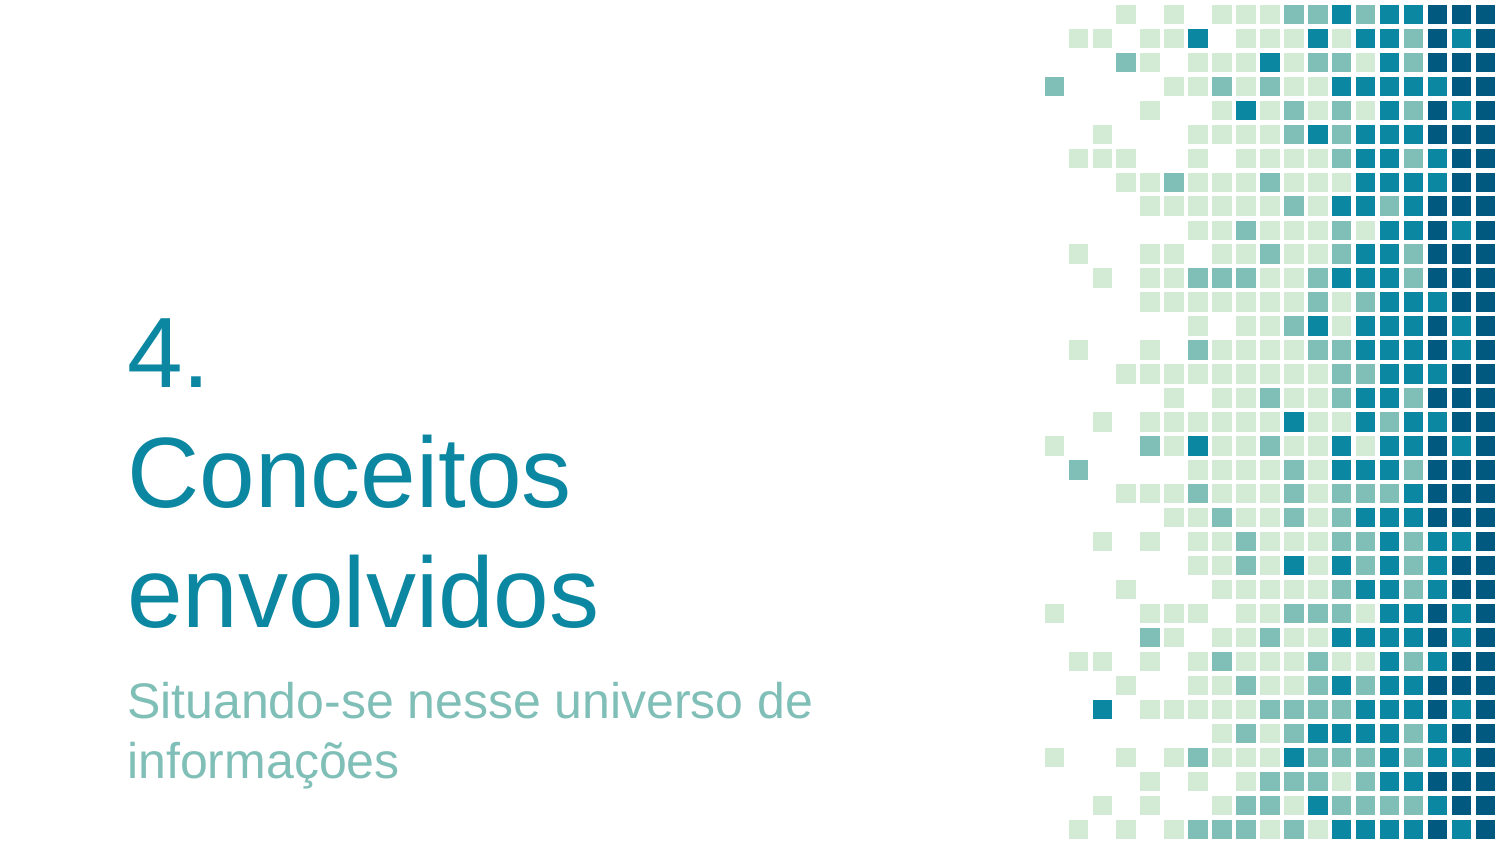

# 4.
Conceitos envolvidos
Situando-se nesse universo de informações